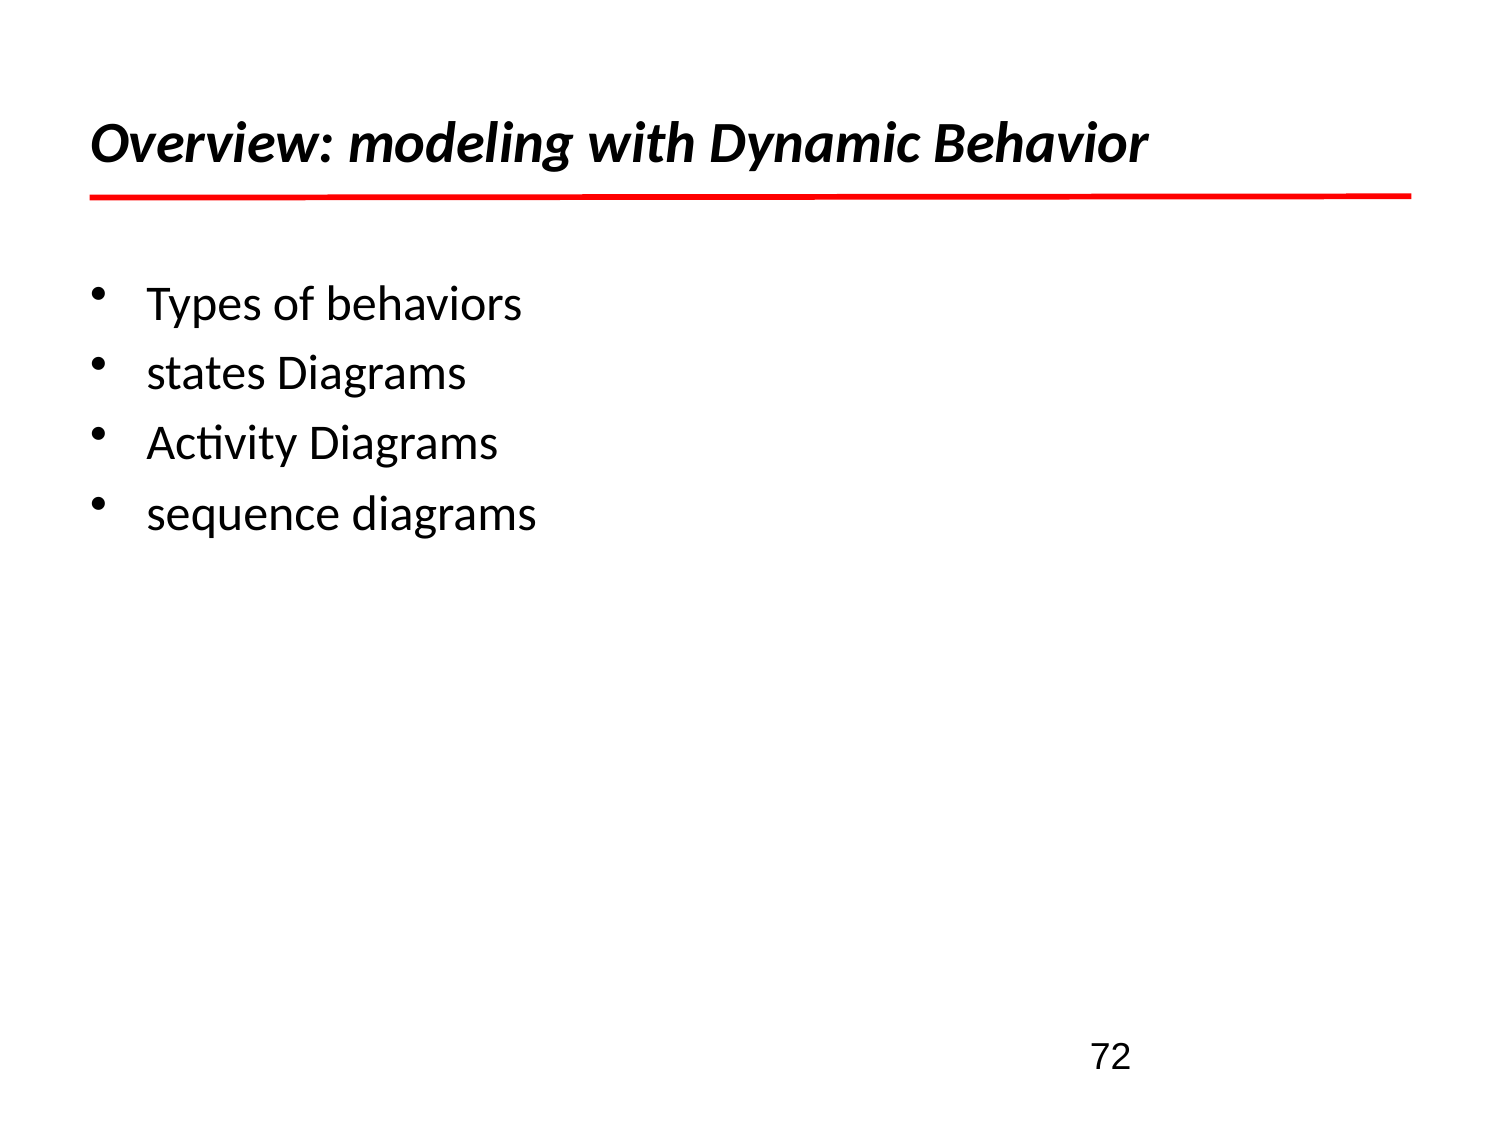

# Overview: modeling with Dynamic Behavior
Types of behaviors
states Diagrams
Activity Diagrams
sequence diagrams
72